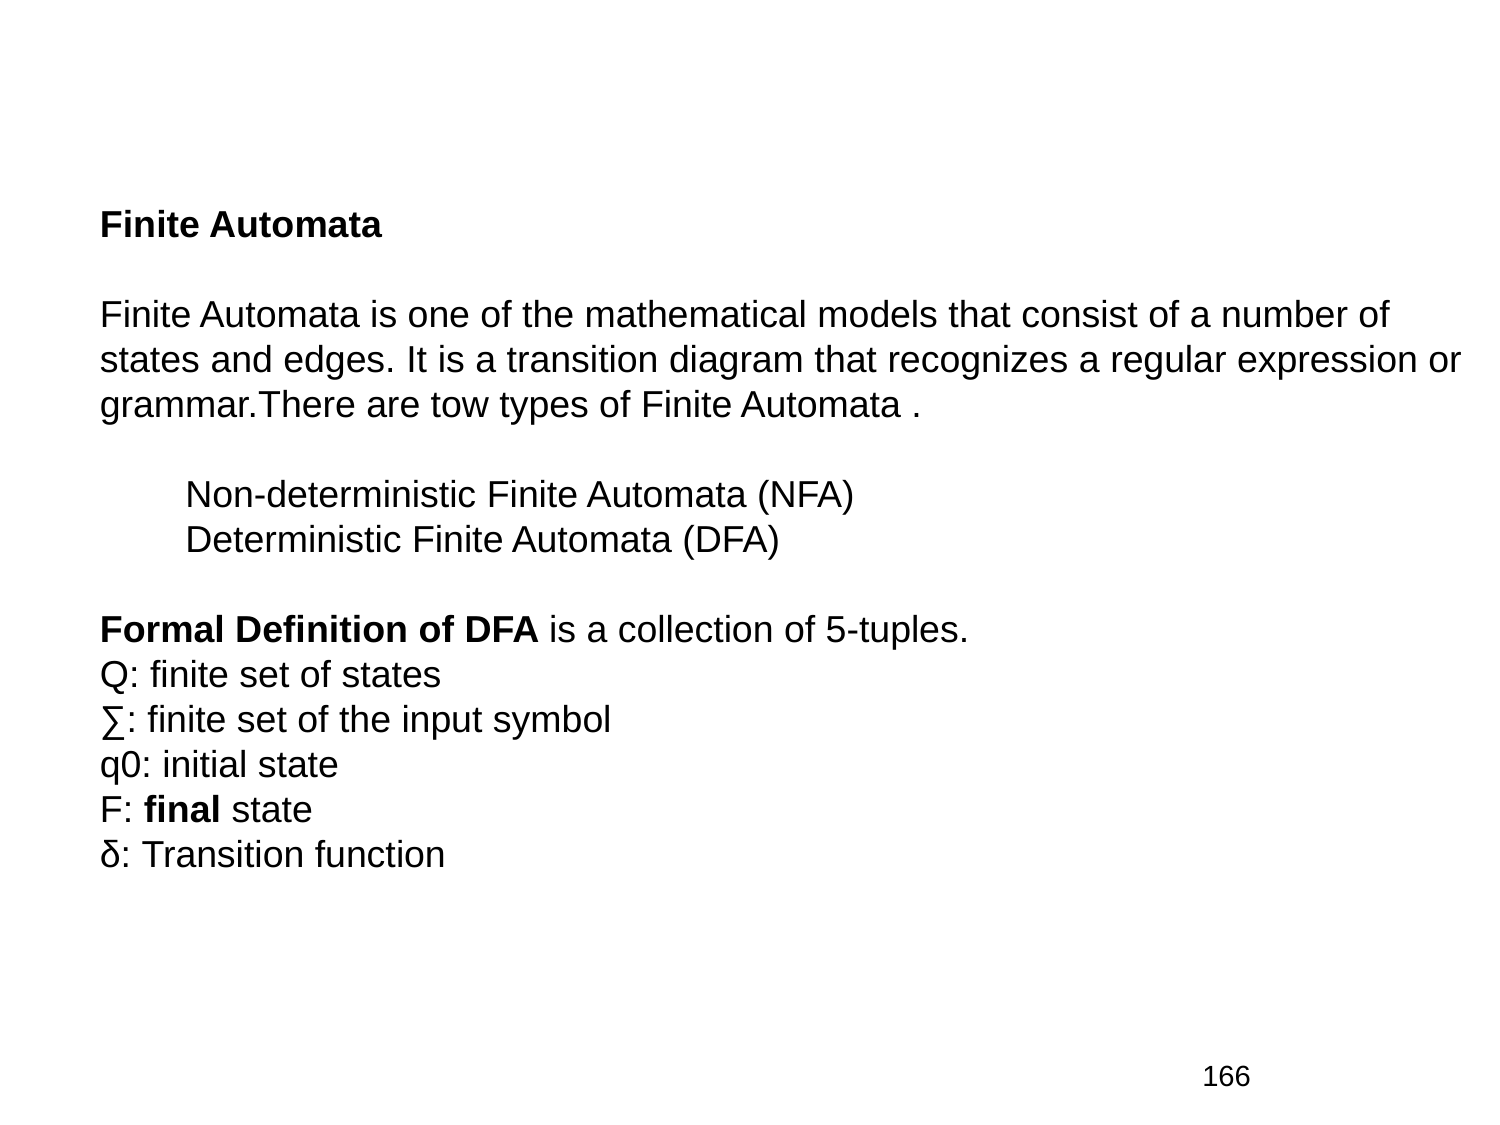

Finite Automata

Finite Automata is one of the mathematical models that consist of a number of
states and edges. It is a transition diagram that recognizes a regular expression or
grammar.There are tow types of Finite Automata .

 Non-deterministic Finite Automata (NFA)
 Deterministic Finite Automata (DFA)

Formal Definition of DFA is a collection of 5-tuples.
Q: finite set of states
∑: finite set of the input symbol
q0: initial state
F: final state
δ: Transition function

166